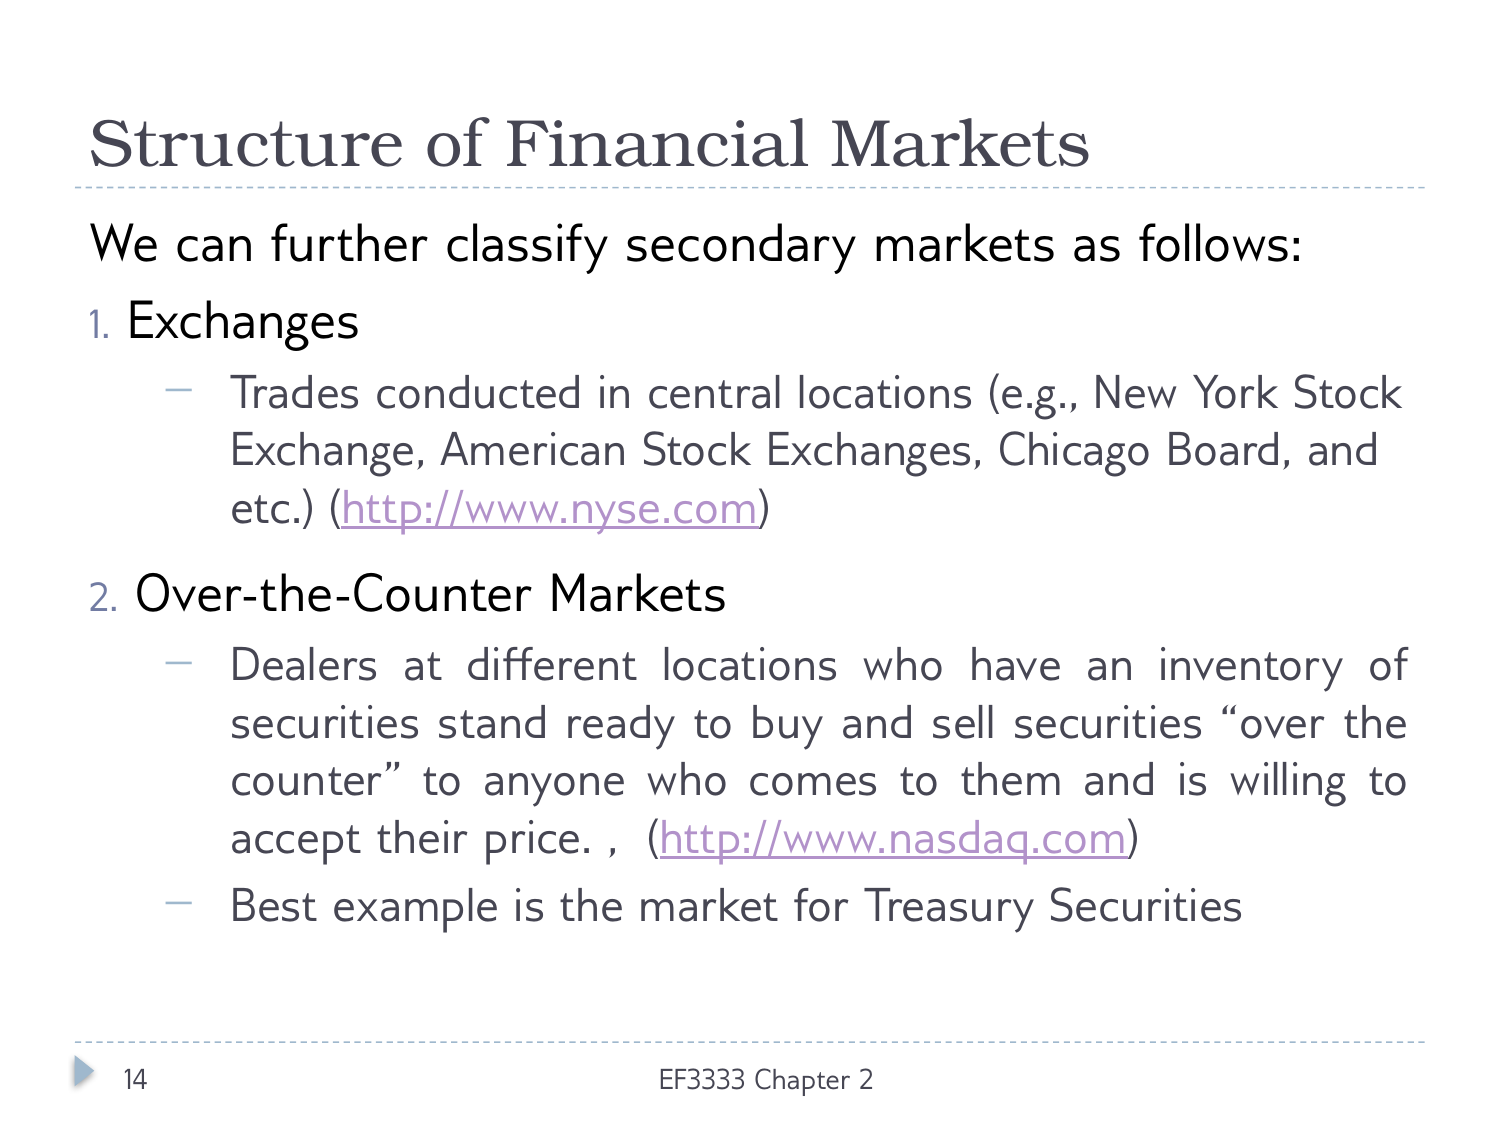

# Structure of Financial Markets
We can further classify secondary markets as follows:
 Exchanges
Trades conducted in central locations (e.g., New York Stock Exchange, American Stock Exchanges, Chicago Board, and etc.) (http://www.nyse.com)
 Over-the-Counter Markets
Dealers at different locations who have an inventory of securities stand ready to buy and sell securities “over the counter” to anyone who comes to them and is willing to accept their price. ,  (http://www.nasdaq.com)
Best example is the market for Treasury Securities

14
EF3333 Chapter 2